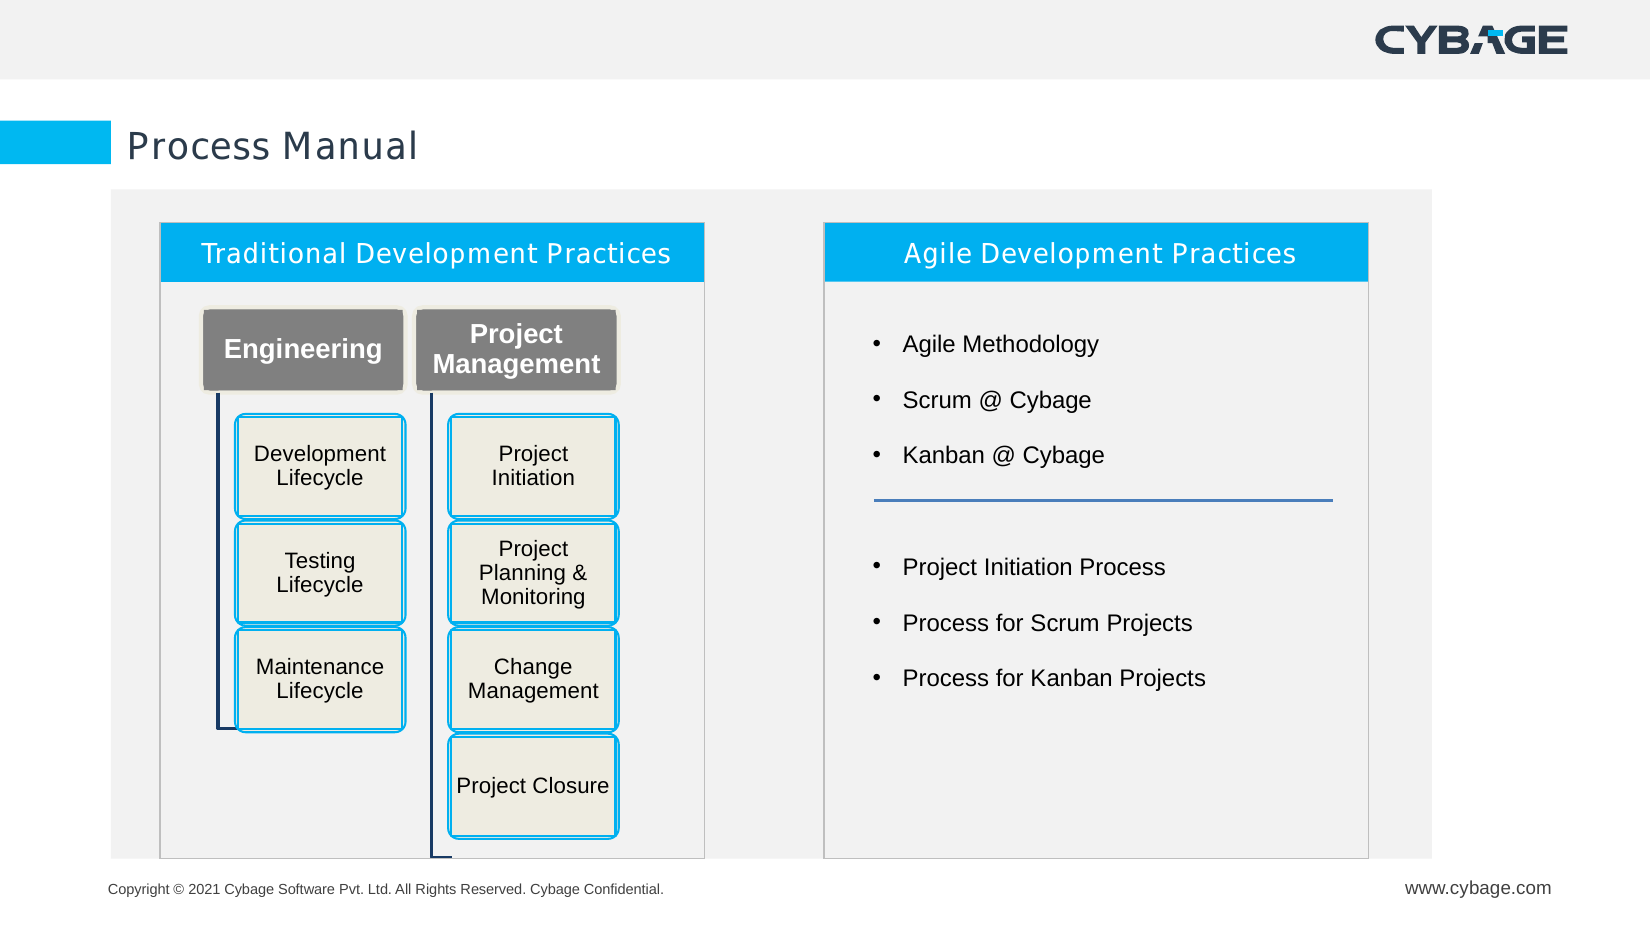

Process Manual

Agile Development Practices

Traditional Development Practices
Agile Methodology
Scrum @ Cybage
Kanban @ Cybage

Project Initiation Process
Process for Scrum Projects
Process for Kanban Projects

Engineering

Project Management

Development Lifecycle

Project Initiation

Testing Lifecycle

Project Planning & Monitoring

Maintenance Lifecycle

Change Management

Project Closure